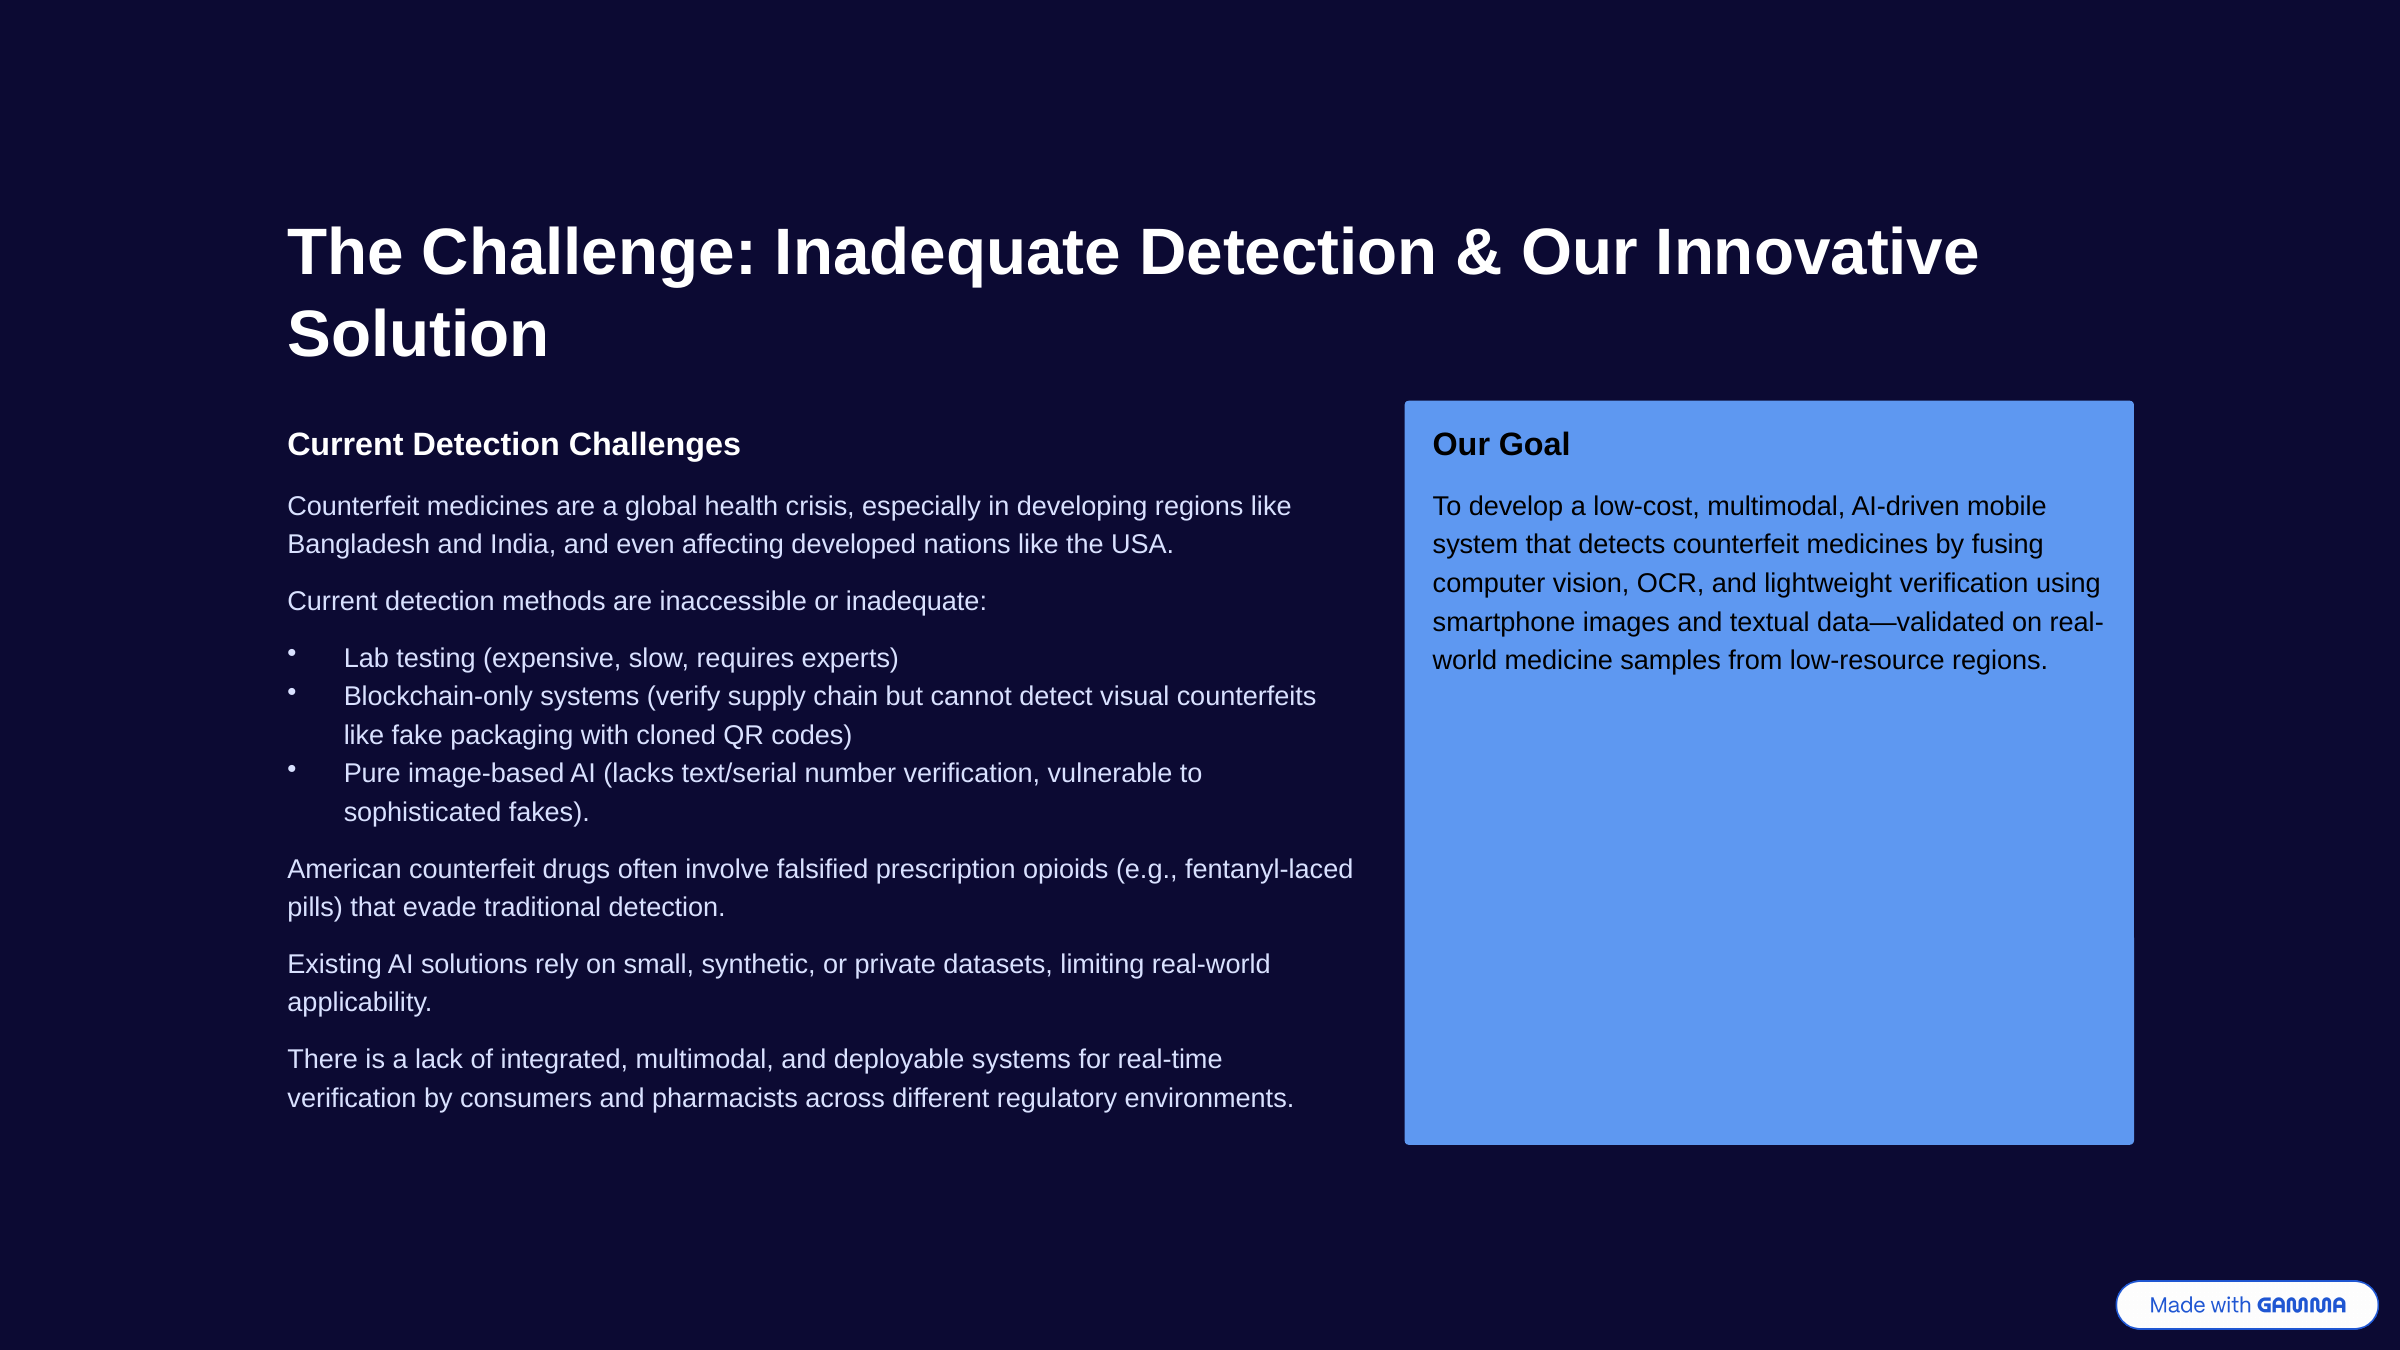

The Challenge: Inadequate Detection & Our Innovative Solution

Current Detection Challenges
Our Goal
Counterfeit medicines are a global health crisis, especially in developing regions like Bangladesh and India, and even affecting developed nations like the USA.
To develop a low-cost, multimodal, AI-driven mobile system that detects counterfeit medicines by fusing computer vision, OCR, and lightweight verification using smartphone images and textual data—validated on real-world medicine samples from low-resource regions.
Current detection methods are inaccessible or inadequate:
Lab testing (expensive, slow, requires experts)
Blockchain-only systems (verify supply chain but cannot detect visual counterfeits like fake packaging with cloned QR codes)
Pure image-based AI (lacks text/serial number verification, vulnerable to sophisticated fakes).
American counterfeit drugs often involve falsified prescription opioids (e.g., fentanyl-laced pills) that evade traditional detection.
Existing AI solutions rely on small, synthetic, or private datasets, limiting real-world applicability.
There is a lack of integrated, multimodal, and deployable systems for real-time verification by consumers and pharmacists across different regulatory environments.